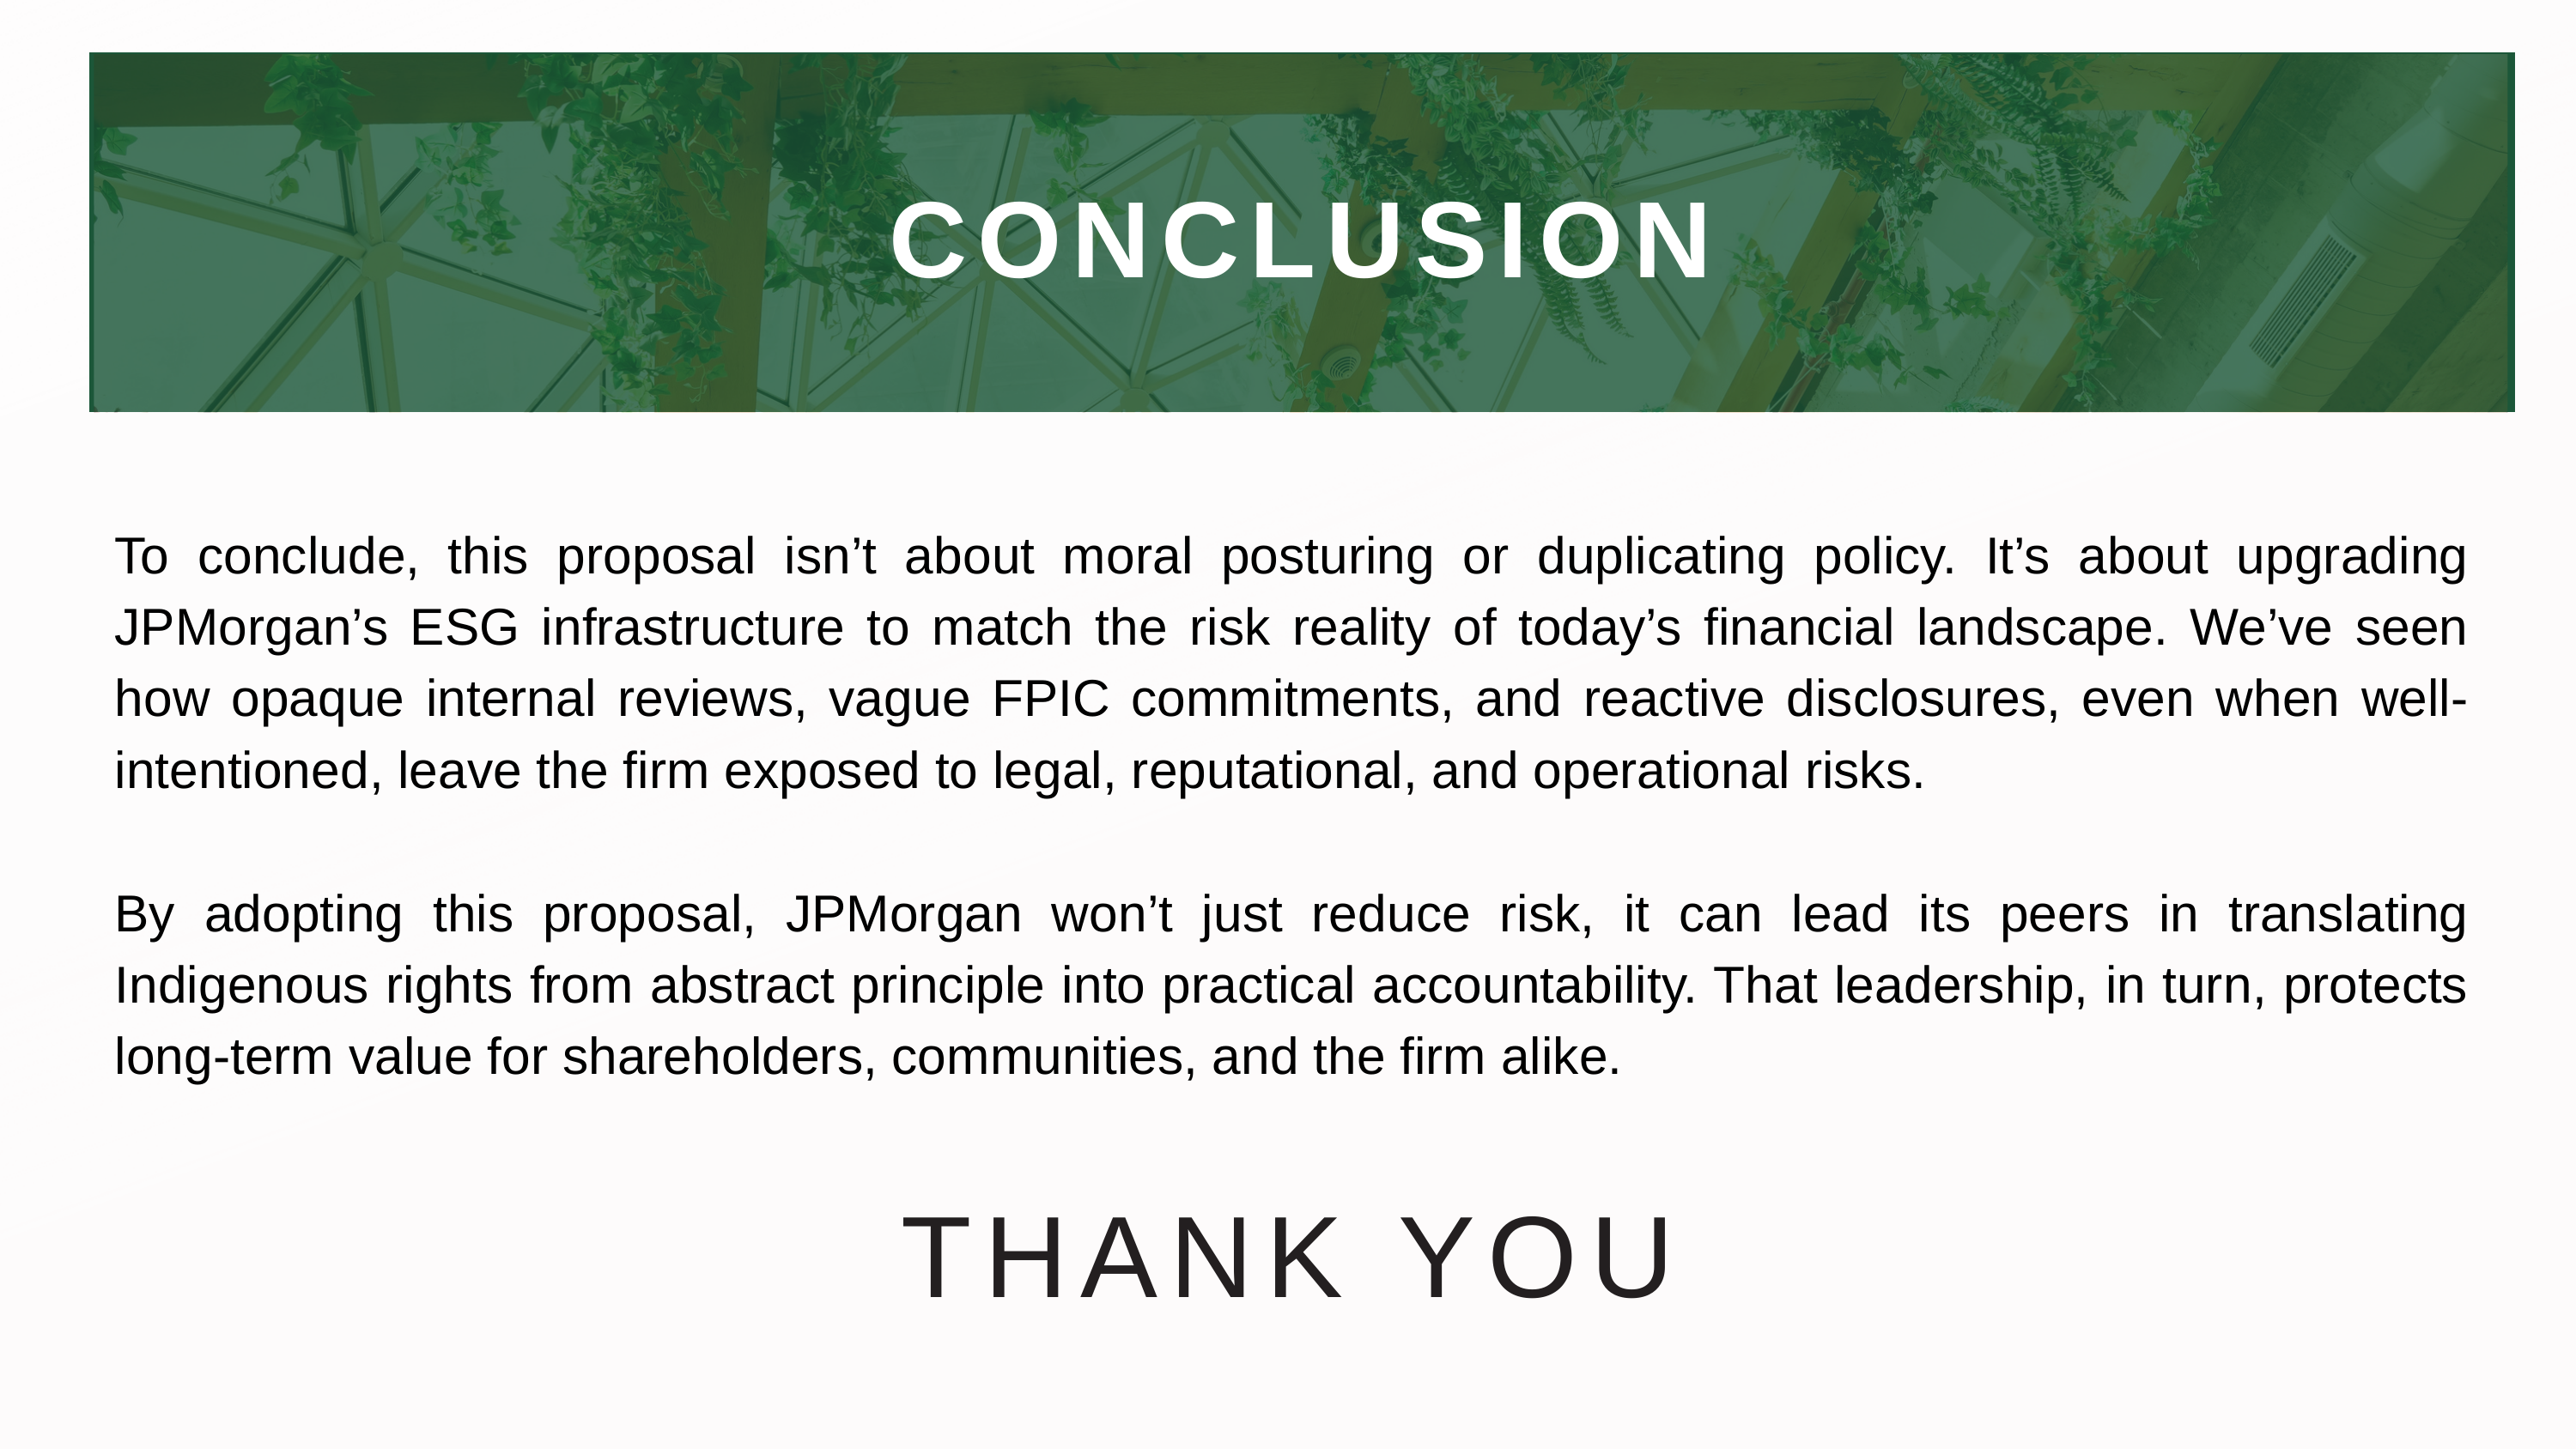

CONCLUSION
To conclude, this proposal isn’t about moral posturing or duplicating policy. It’s about upgrading JPMorgan’s ESG infrastructure to match the risk reality of today’s financial landscape. We’ve seen how opaque internal reviews, vague FPIC commitments, and reactive disclosures, even when well-intentioned, leave the firm exposed to legal, reputational, and operational risks.

By adopting this proposal, JPMorgan won’t just reduce risk, it can lead its peers in translating Indigenous rights from abstract principle into practical accountability. That leadership, in turn, protects long-term value for shareholders, communities, and the firm alike.

THANK YOU